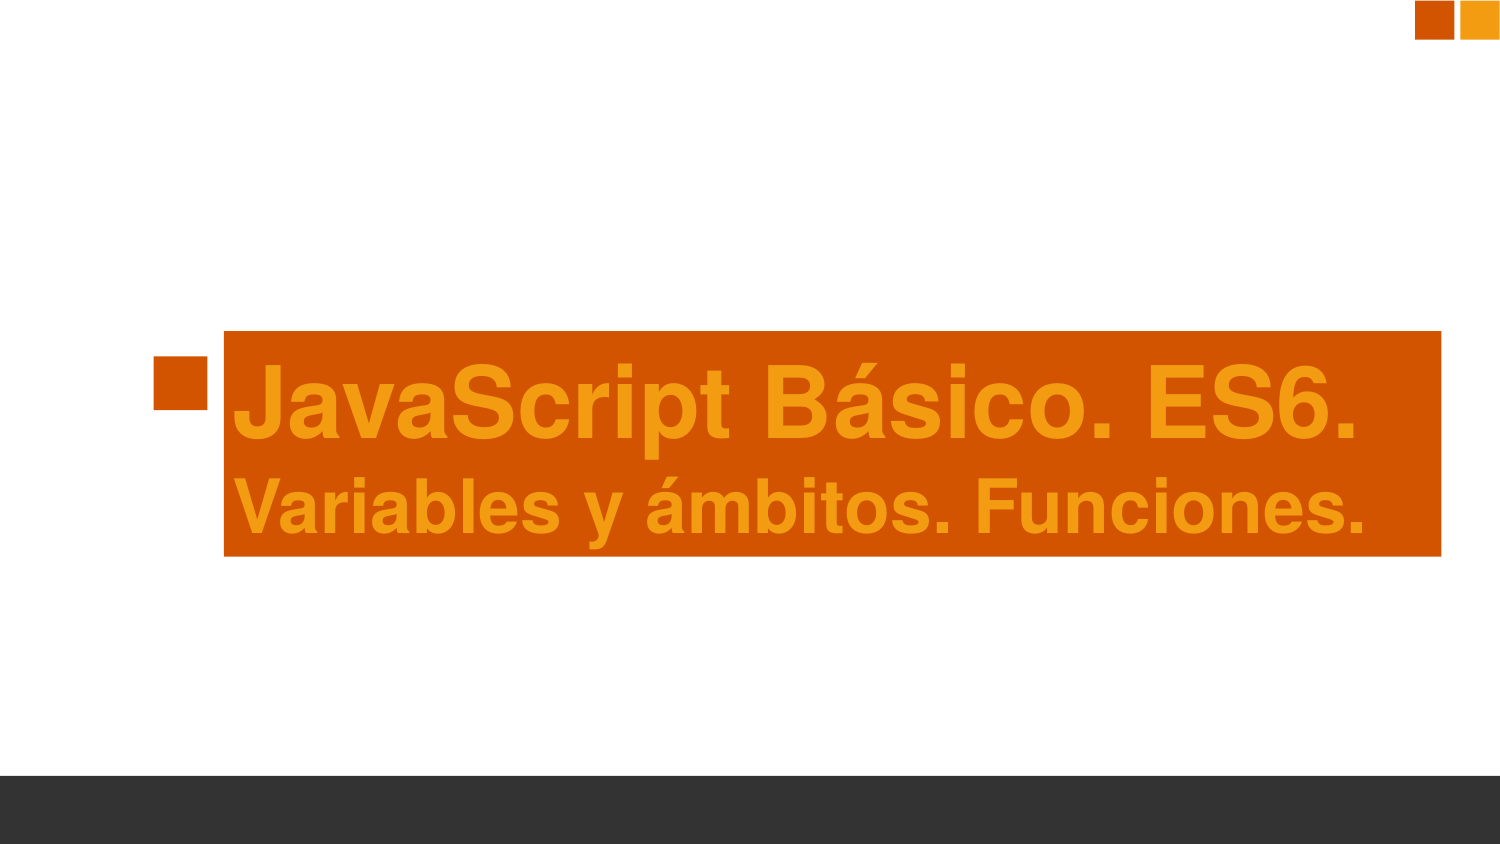

# JavaScript Básico. ES6. Variables y ámbitos. Funciones.